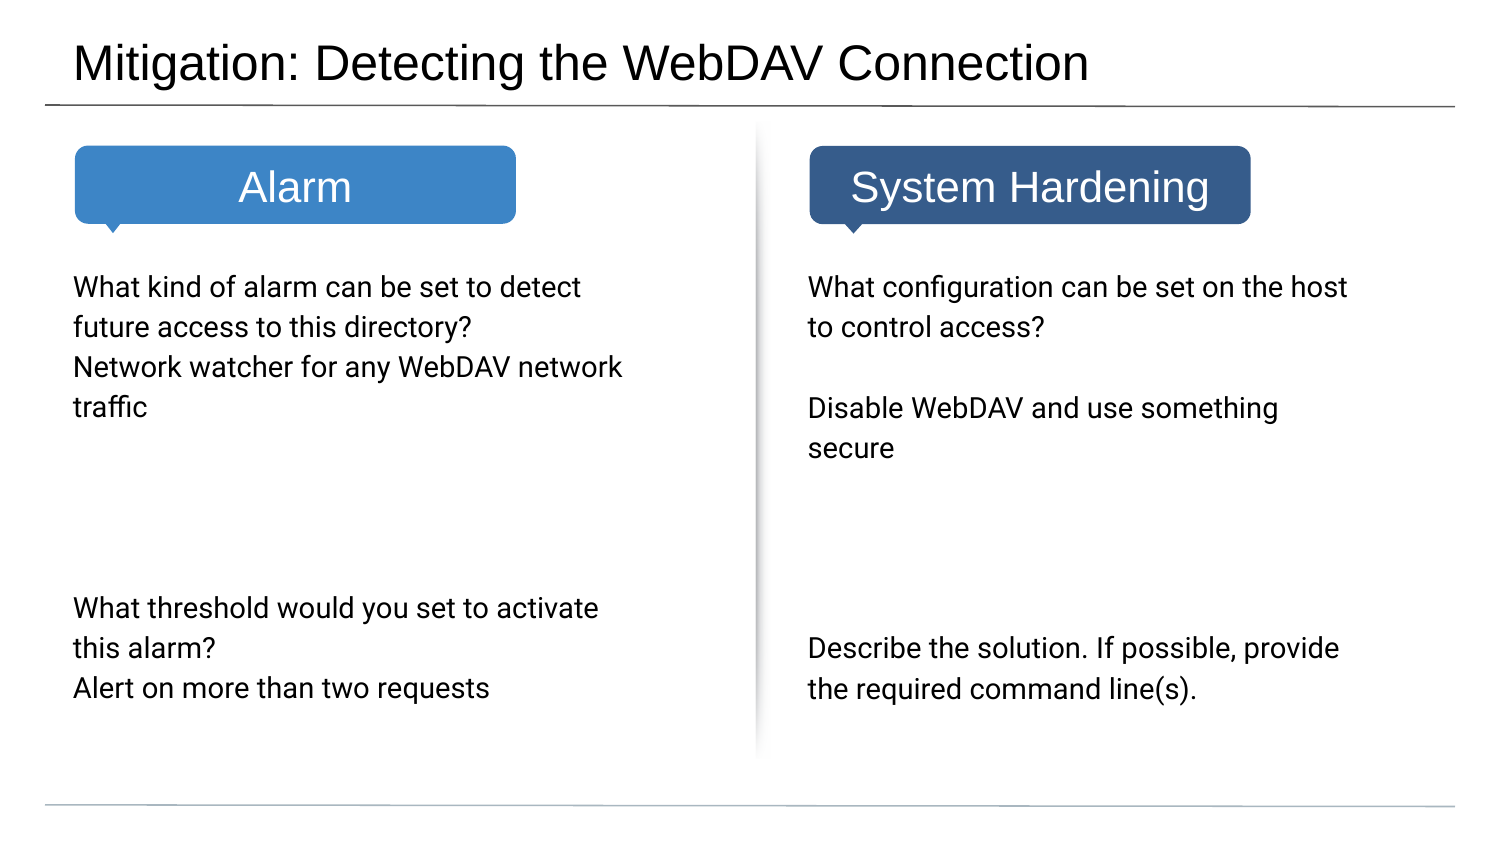

# Mitigation: Detecting the WebDAV Connection
What kind of alarm can be set to detect future access to this directory?
Network watcher for any WebDAV network traffic

What threshold would you set to activate this alarm?
Alert on more than two requests

What configuration can be set on the host to control access?

Disable WebDAV and use something secure

Describe the solution. If possible, provide the required command line(s).